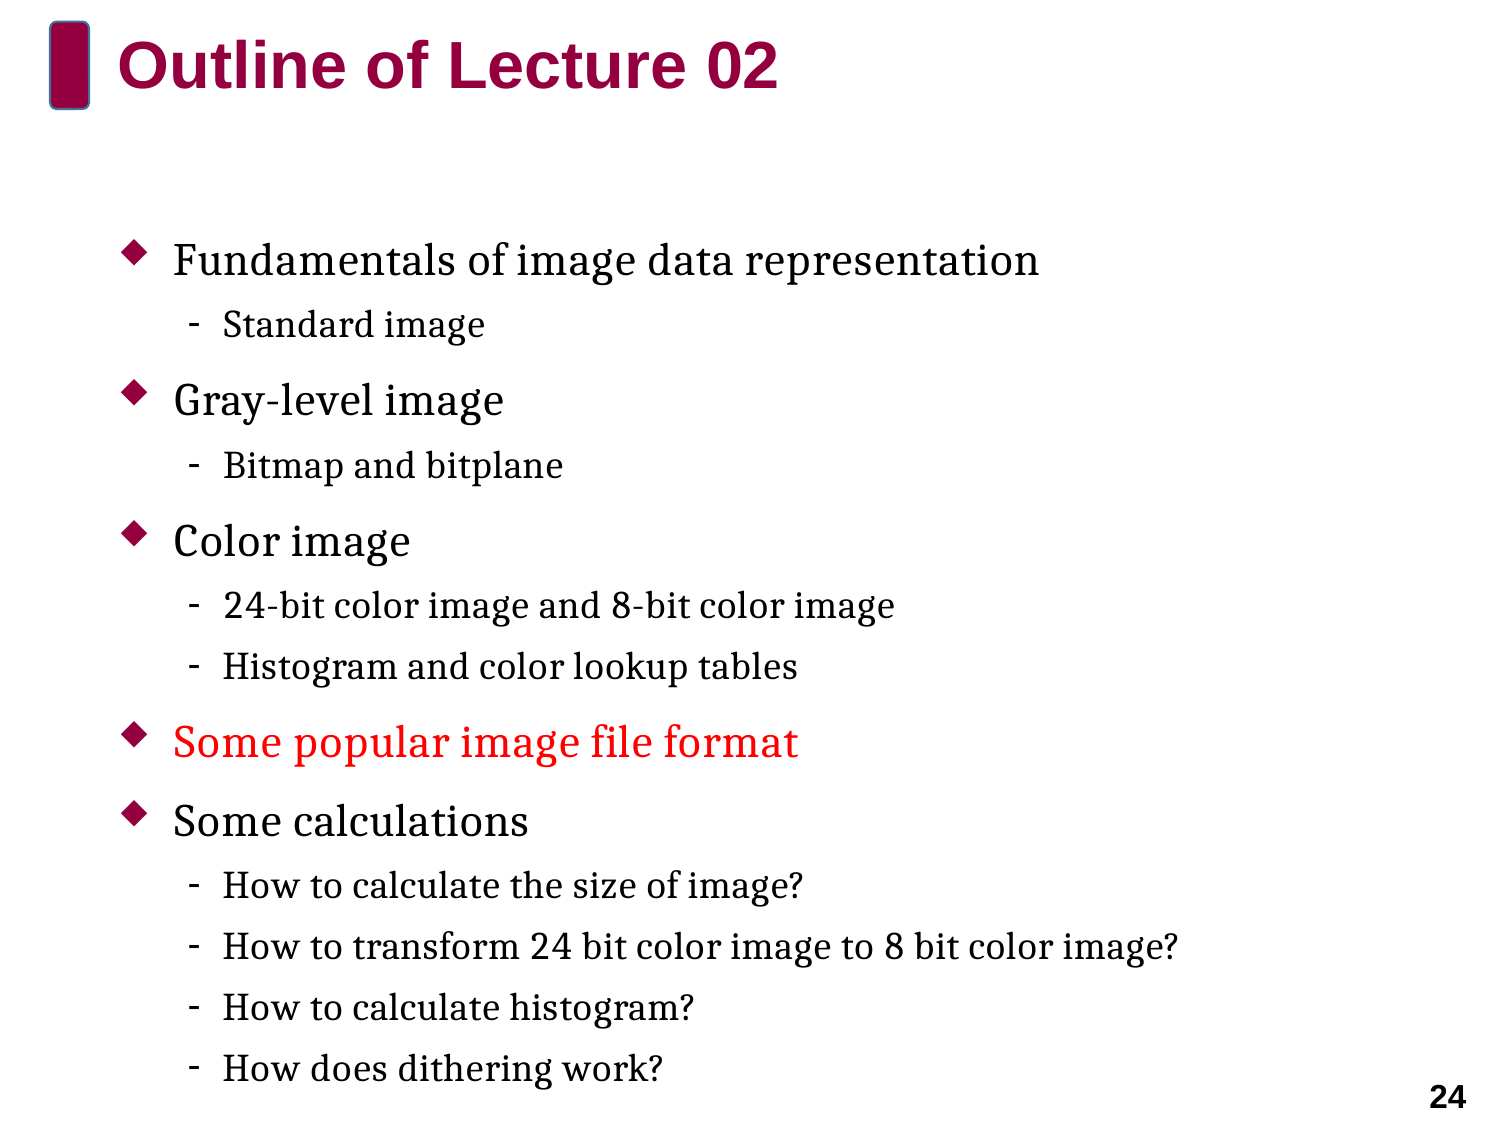

# Outline of Lecture 02
Fundamentals of image data representation
Standard image
Gray-level image
Bitmap and bitplane
Color image
24-bit color image and 8-bit color image
Histogram and color lookup tables
Some popular image file format
Some calculations
How to calculate the size of image?
How to transform 24 bit color image to 8 bit color image?
How to calculate histogram?
How does dithering work?

24